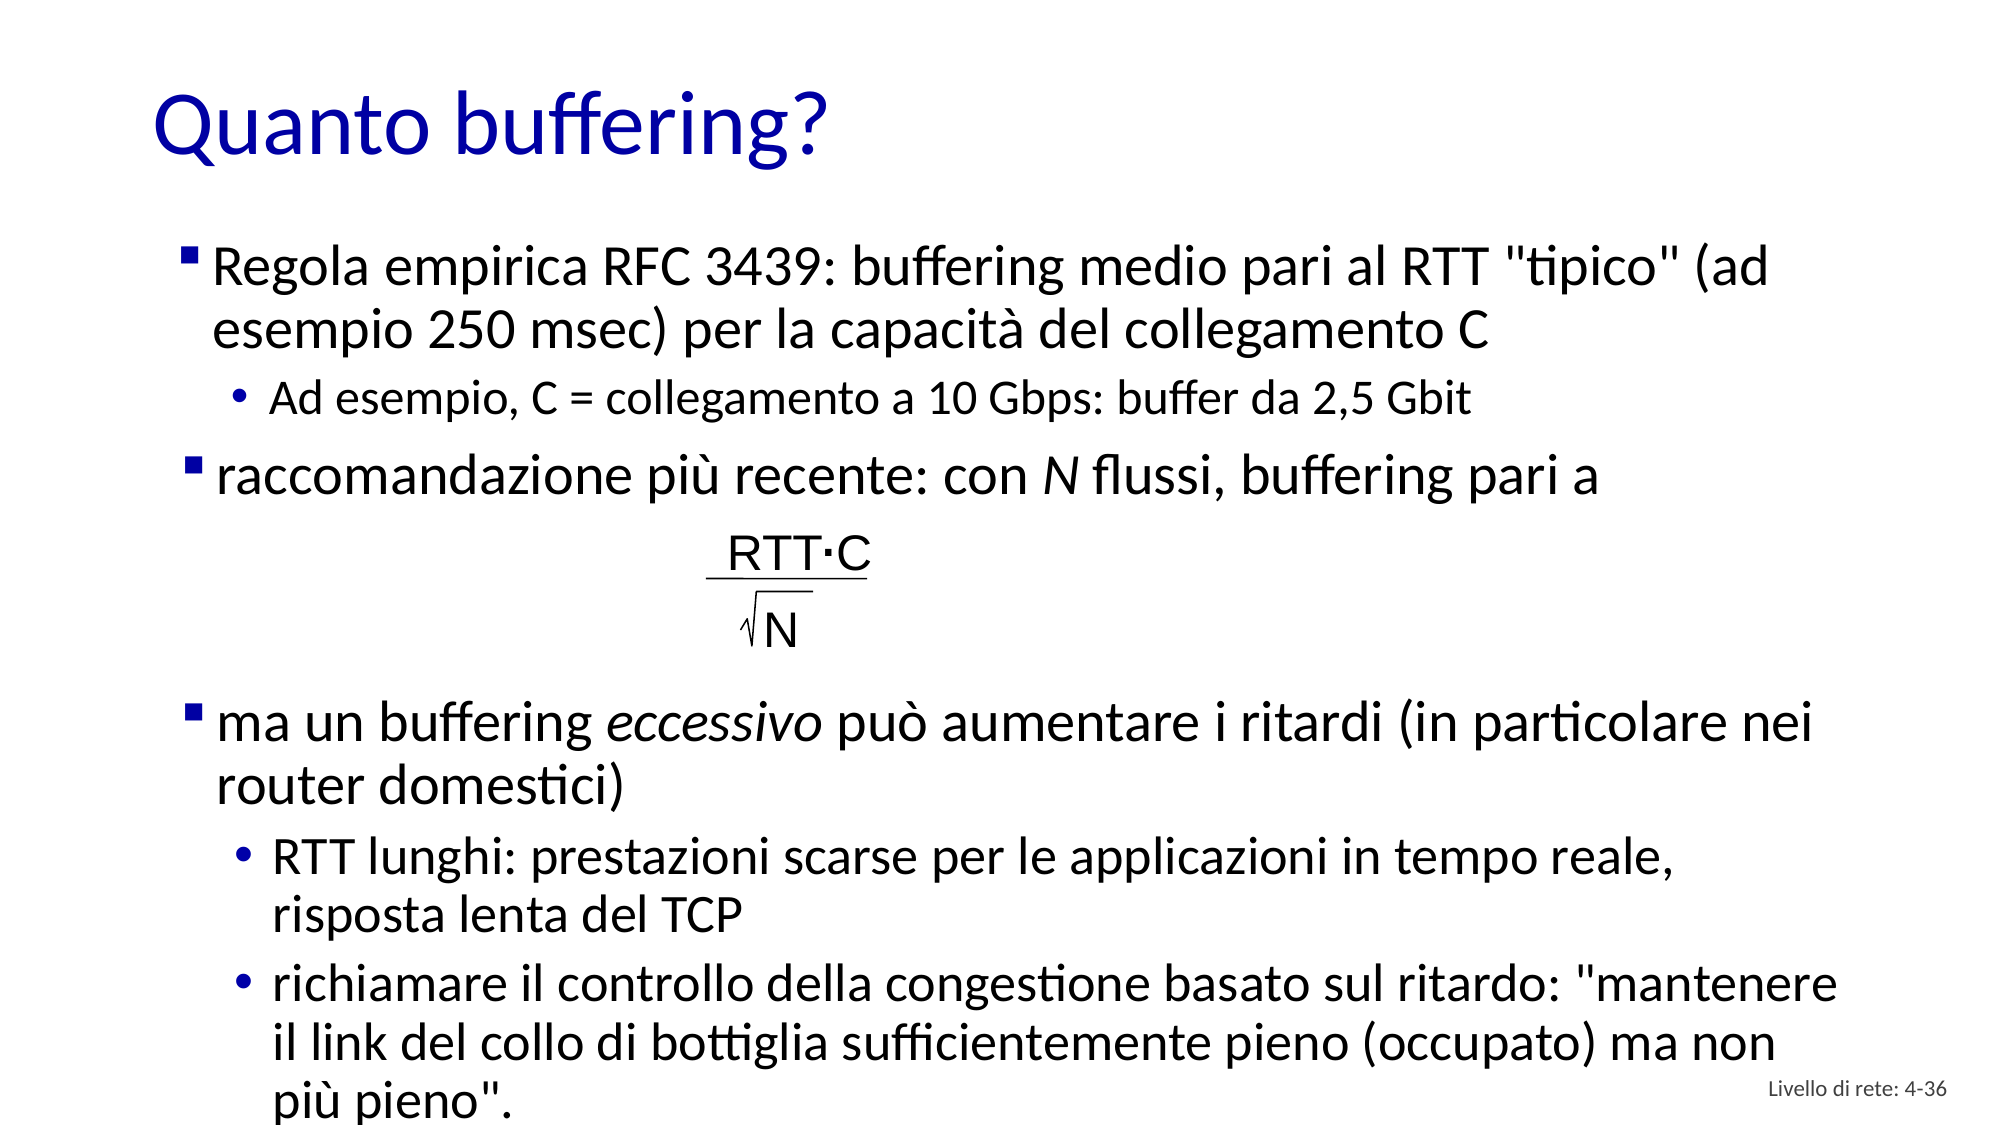

# Quanto buffering?
Regola empirica RFC 3439: buffering medio pari al RTT "tipico" (ad esempio 250 msec) per la capacità del collegamento C
Ad esempio, C = collegamento a 10 Gbps: buffer da 2,5 Gbit
raccomandazione più recente: con N flussi, buffering pari a

.
RTT C

N

ma un buffering eccessivo può aumentare i ritardi (in particolare nei router domestici)
RTT lunghi: prestazioni scarse per le applicazioni in tempo reale, risposta lenta del TCP
richiamare il controllo della congestione basato sul ritardo: "mantenere il link del collo di bottiglia sufficientemente pieno (occupato) ma non più pieno".
Livello di rete: 4-36